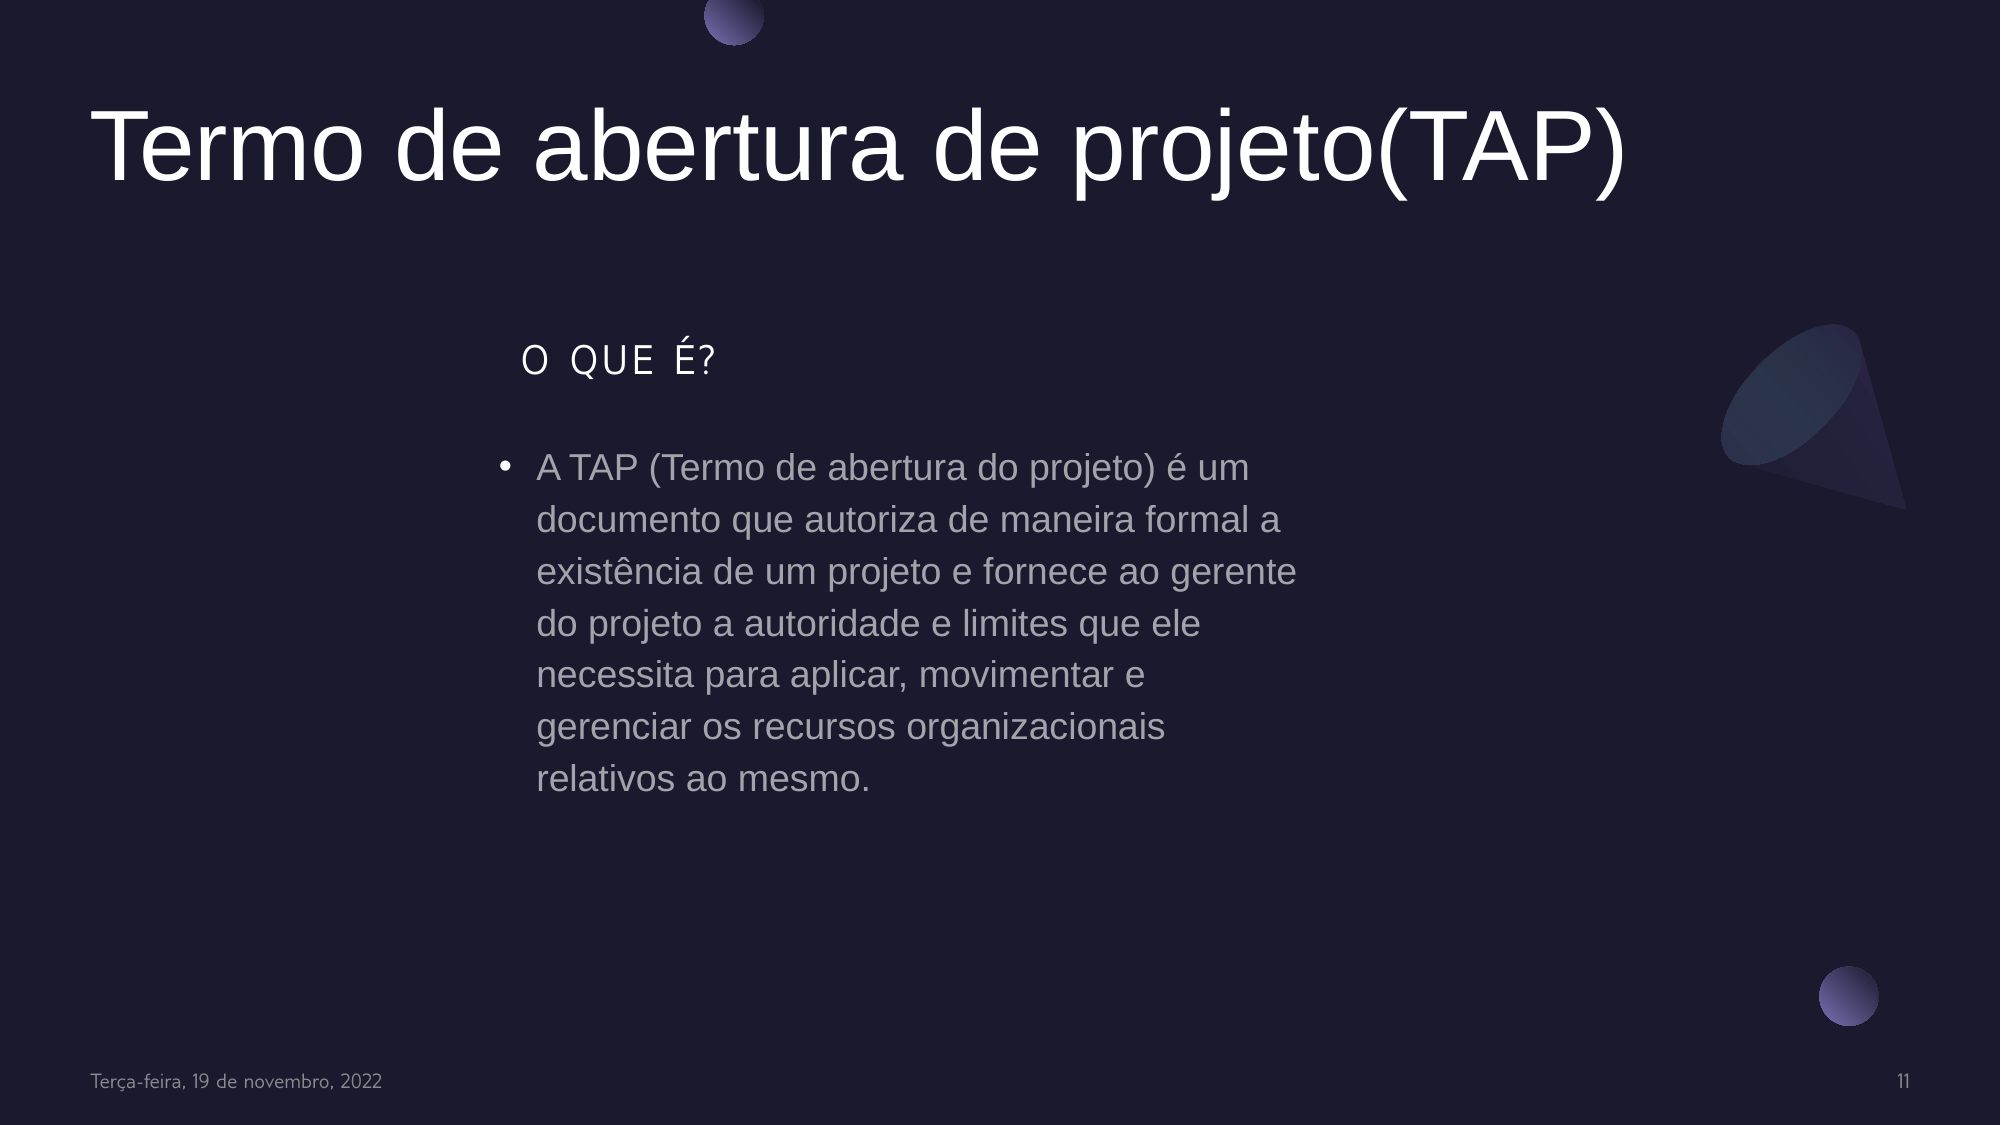

# Termo de abertura de projeto(TAP)
O que é?

A TAP (Termo de abertura do projeto) é um documento que autoriza de maneira formal a existência de um projeto e fornece ao gerente do projeto a autoridade e limites que ele necessita para aplicar, movimentar e gerenciar os recursos organizacionais relativos ao mesmo.
Terça-feira, 19 de novembro, 2022
11